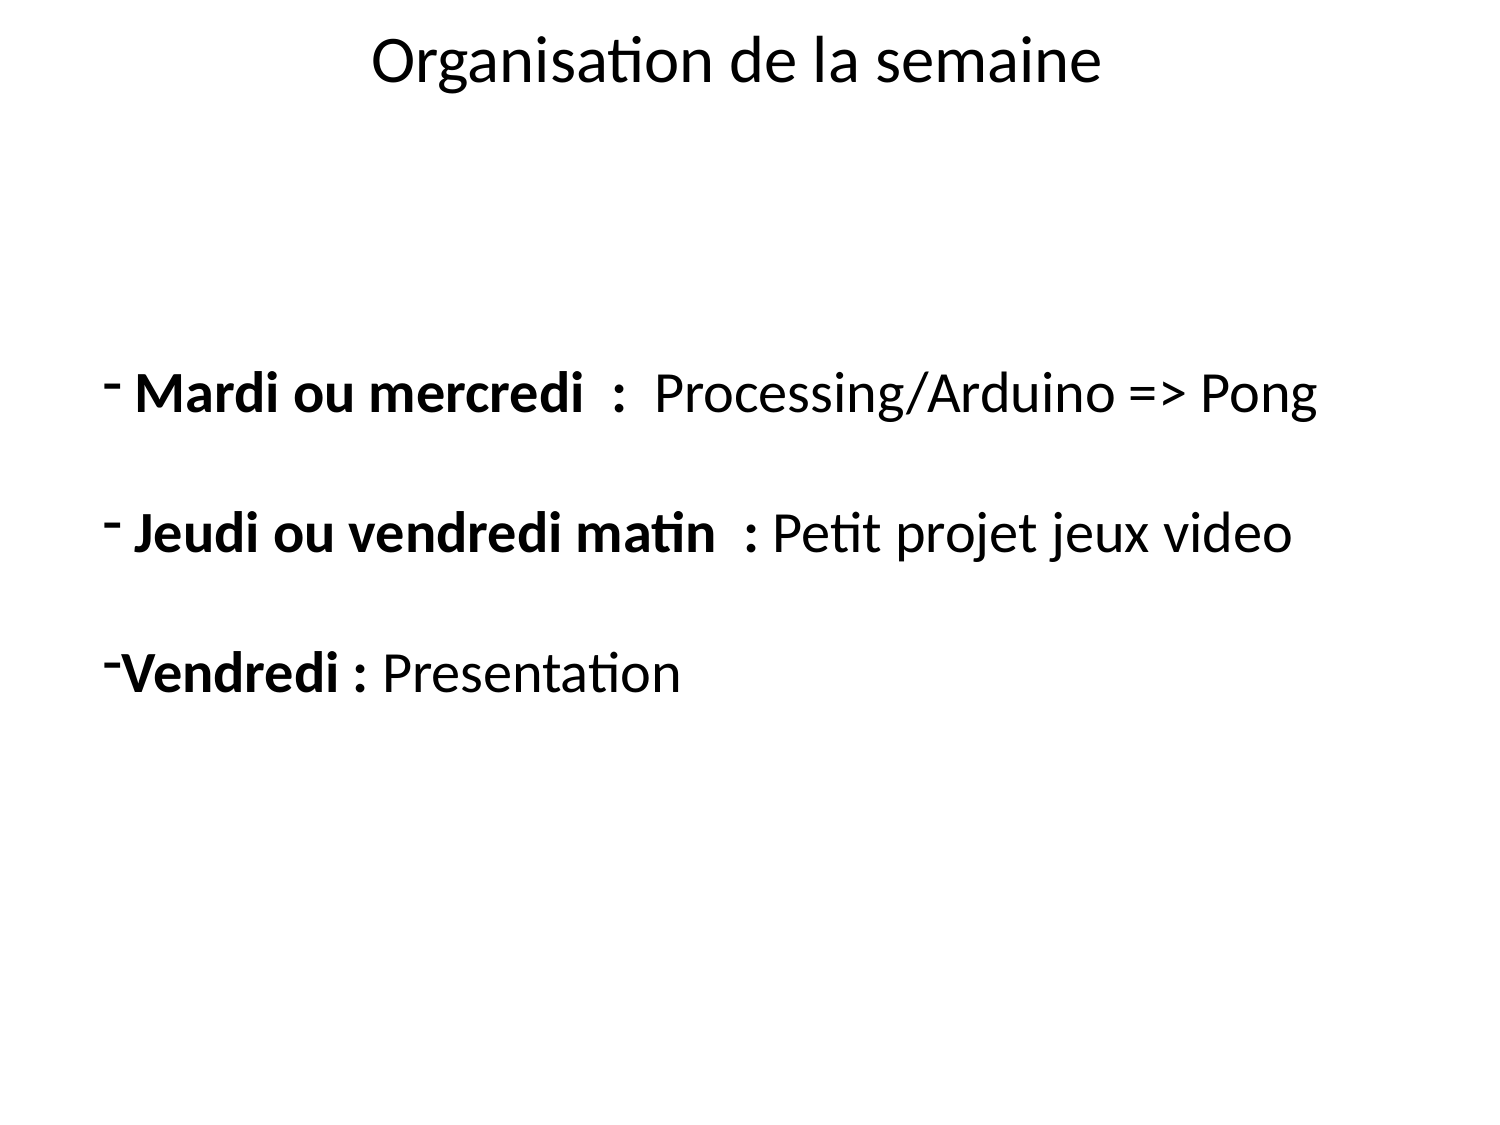

# Organisation de la semaine
 Mardi ou mercredi  :  Processing/Arduino => Pong

 Jeudi ou vendredi matin  : Petit projet jeux video

Vendredi : Presentation